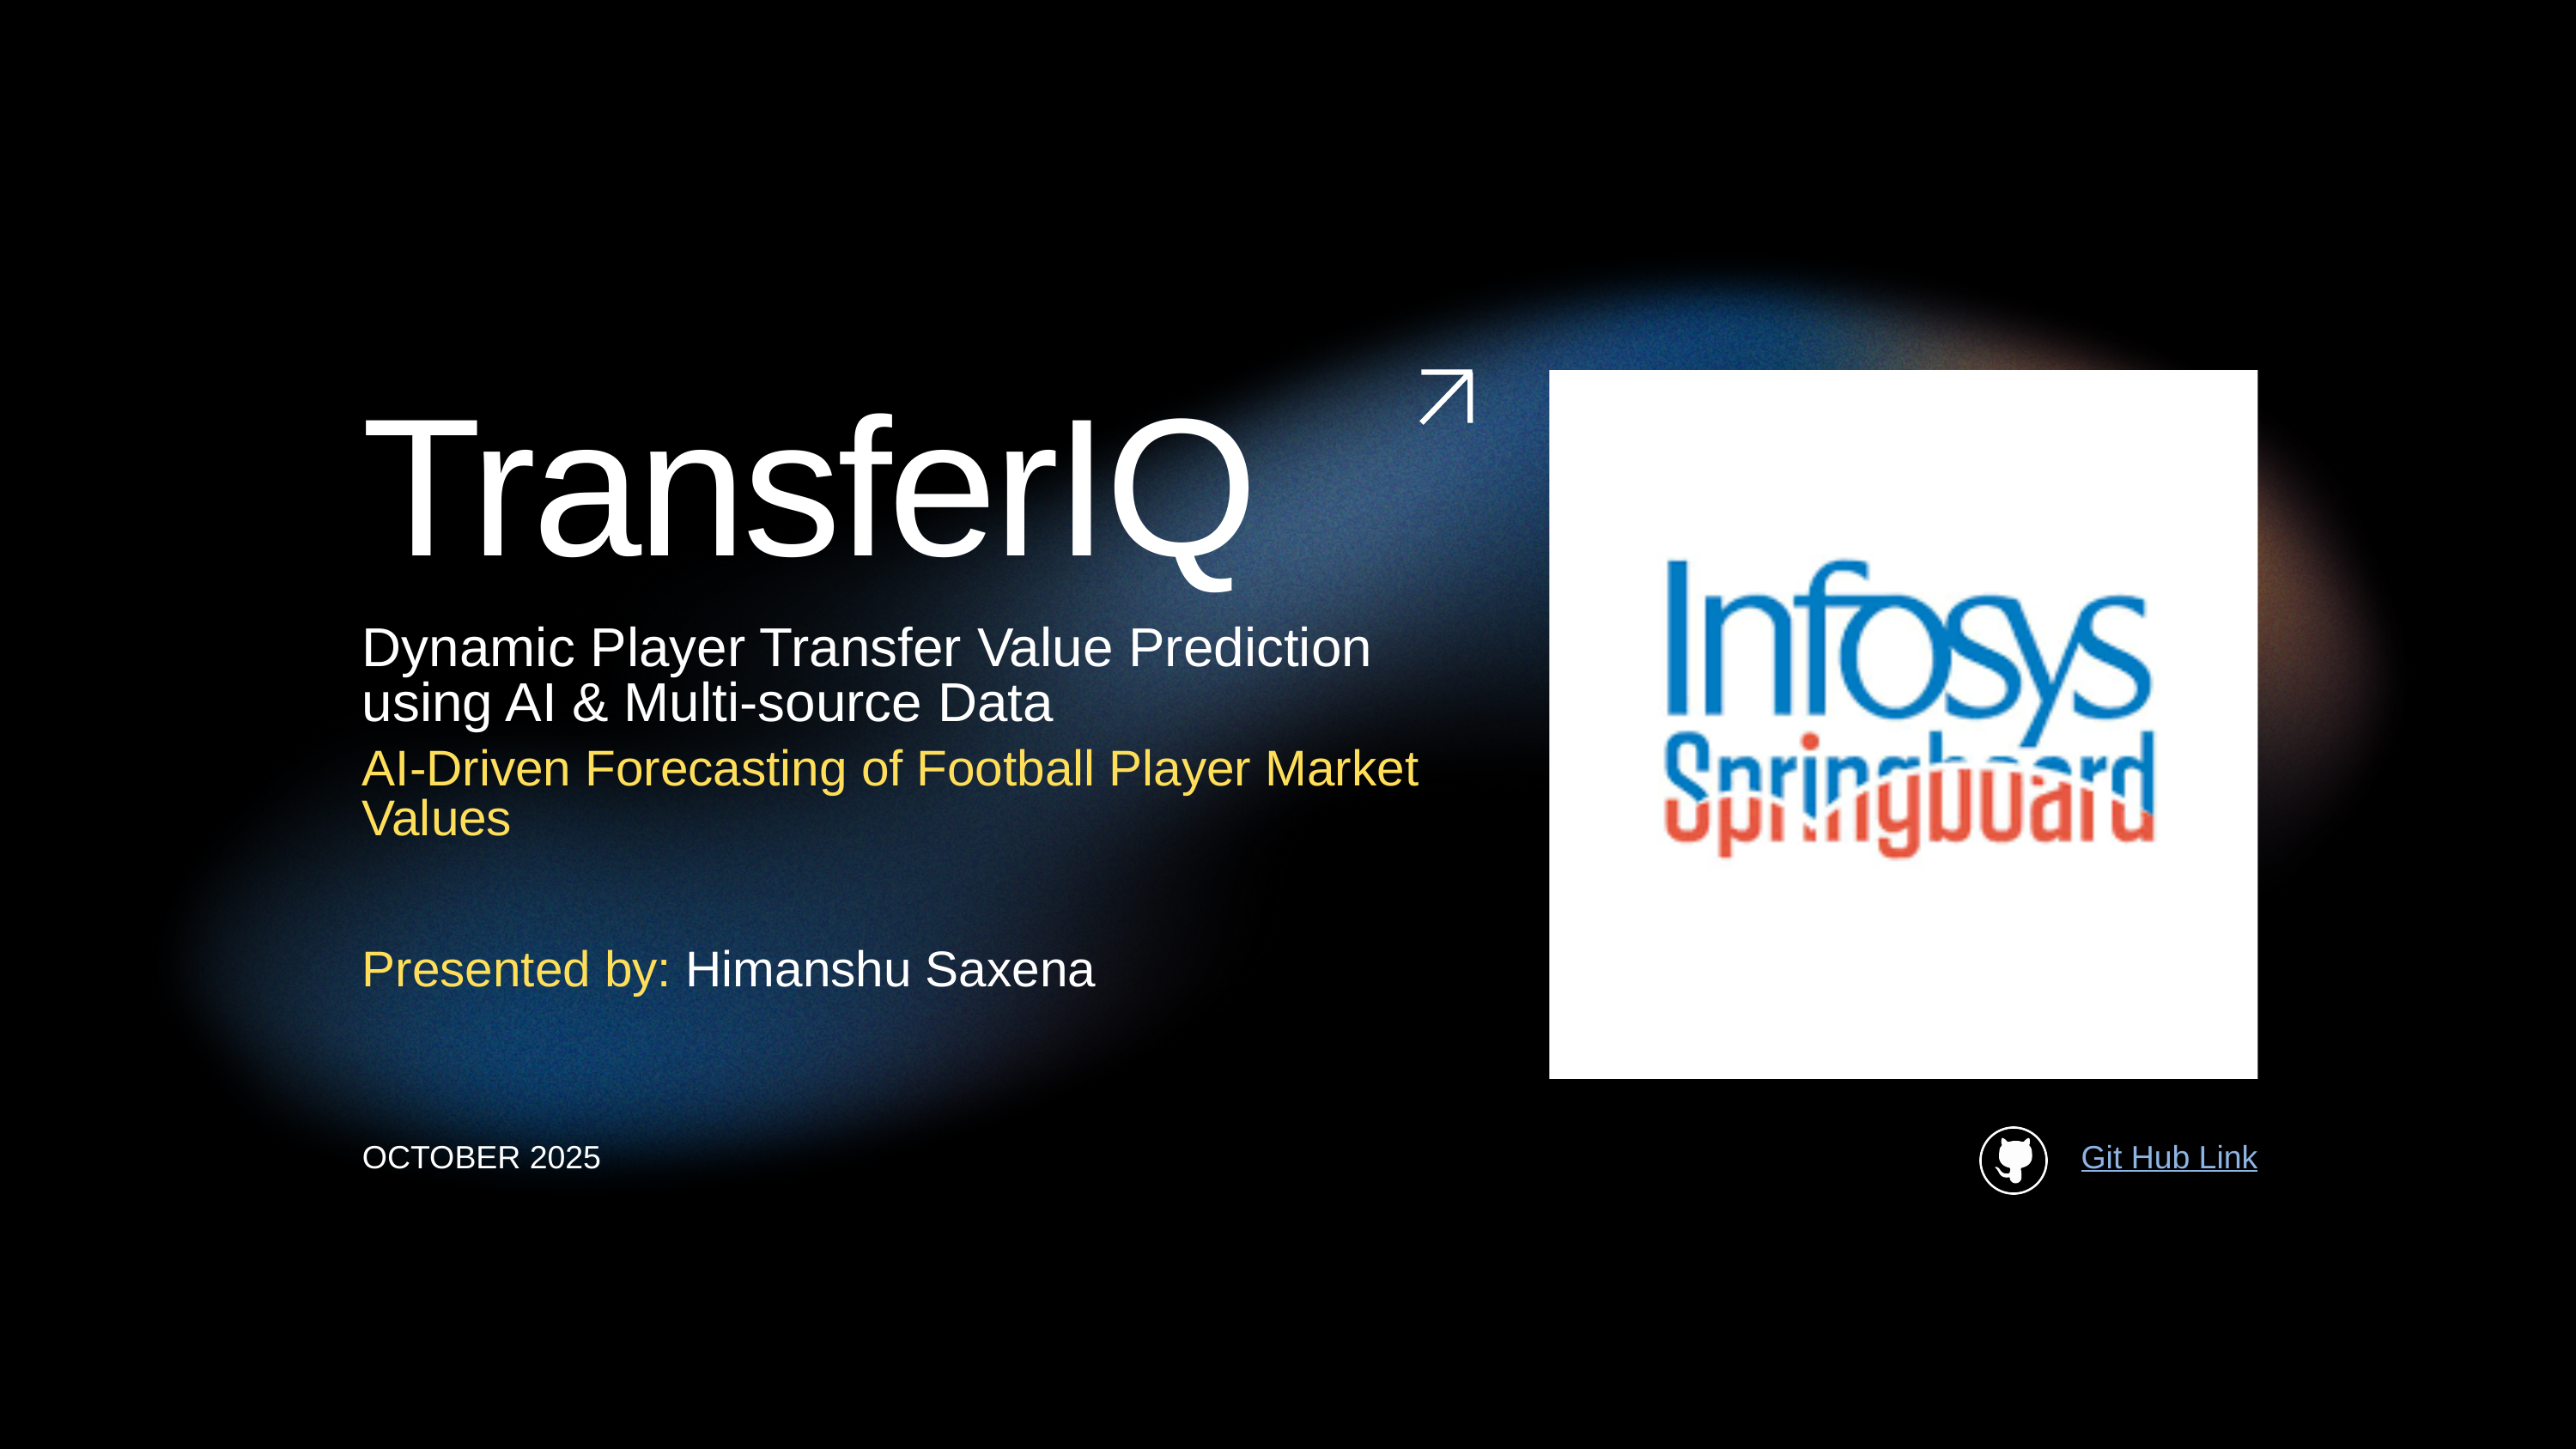

TransferIQ
Dynamic Player Transfer Value Prediction using AI & Multi-source Data
AI-Driven Forecasting of Football Player Market Values
Presented by: Himanshu Saxena

OCTOBER 2025
Git Hub Link